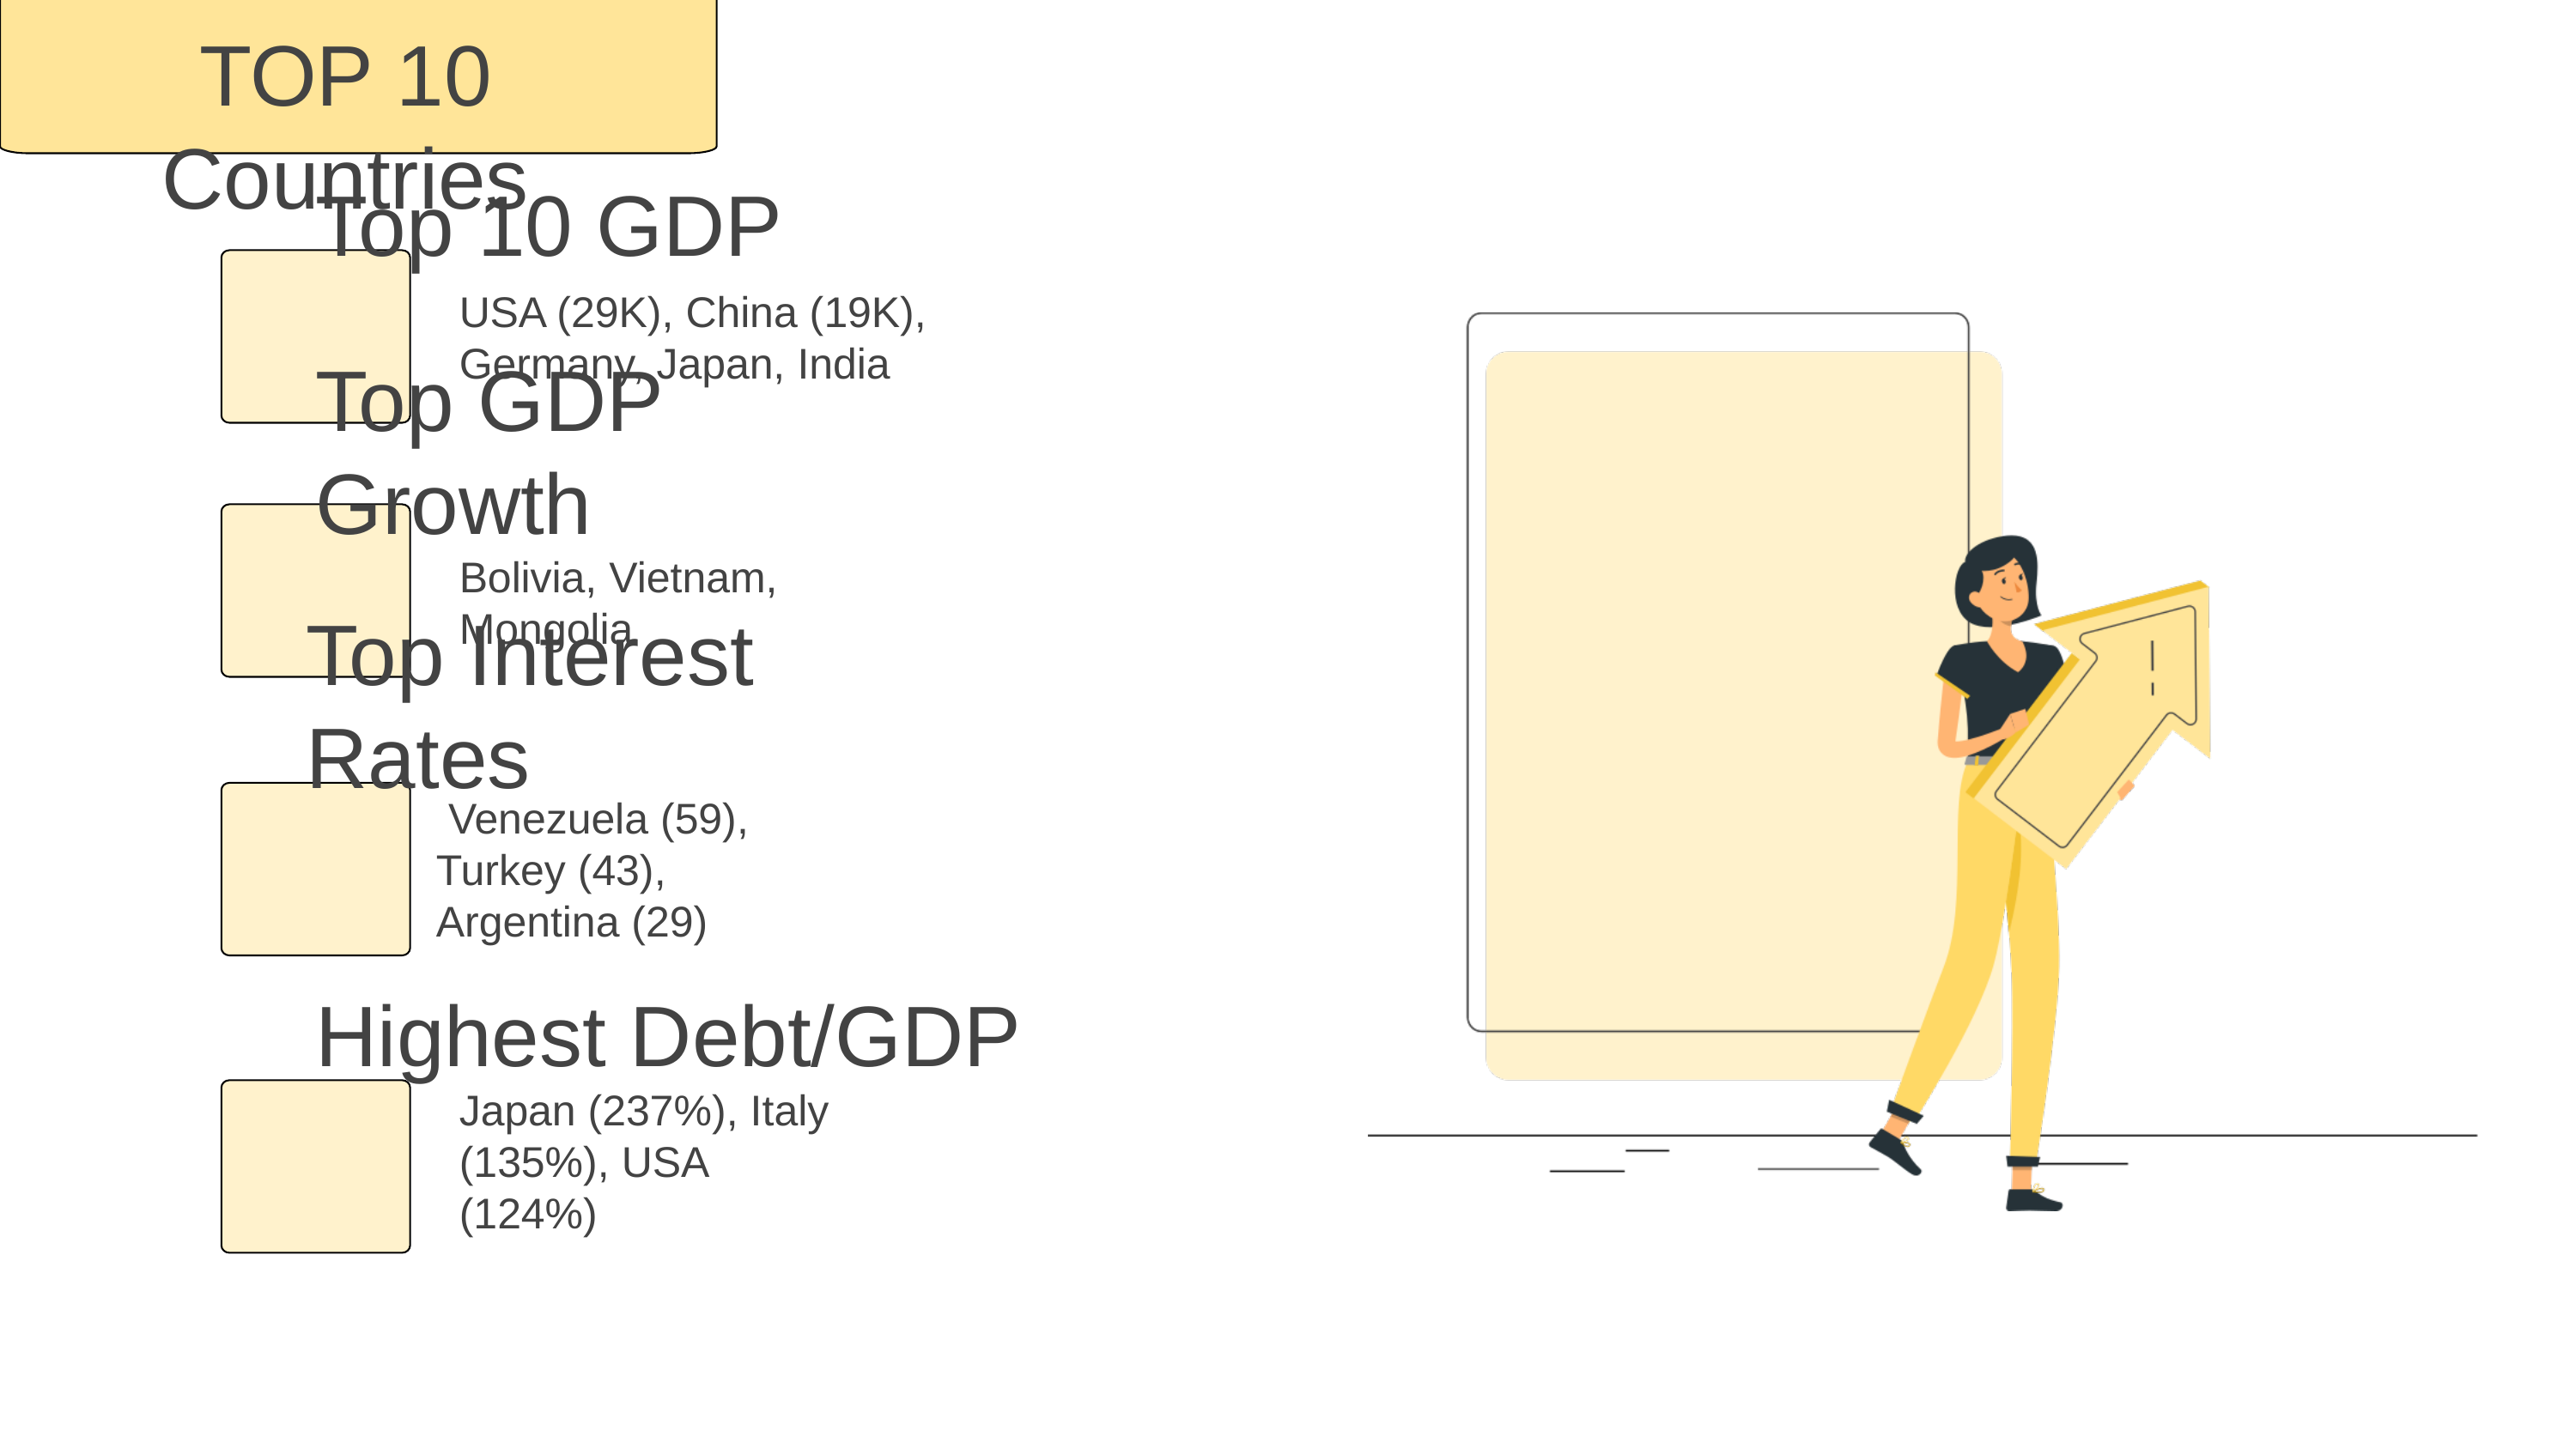

TOP 10 Countries

Top 10 GDP

USA (29K), China (19K), Germany, Japan, India

Top GDP Growth

Bolivia, Vietnam, Mongolia

Top Interest Rates

 Venezuela (59), Turkey (43), Argentina (29)

Highest Debt/GDP

Japan (237%), Italy (135%), USA (124%)